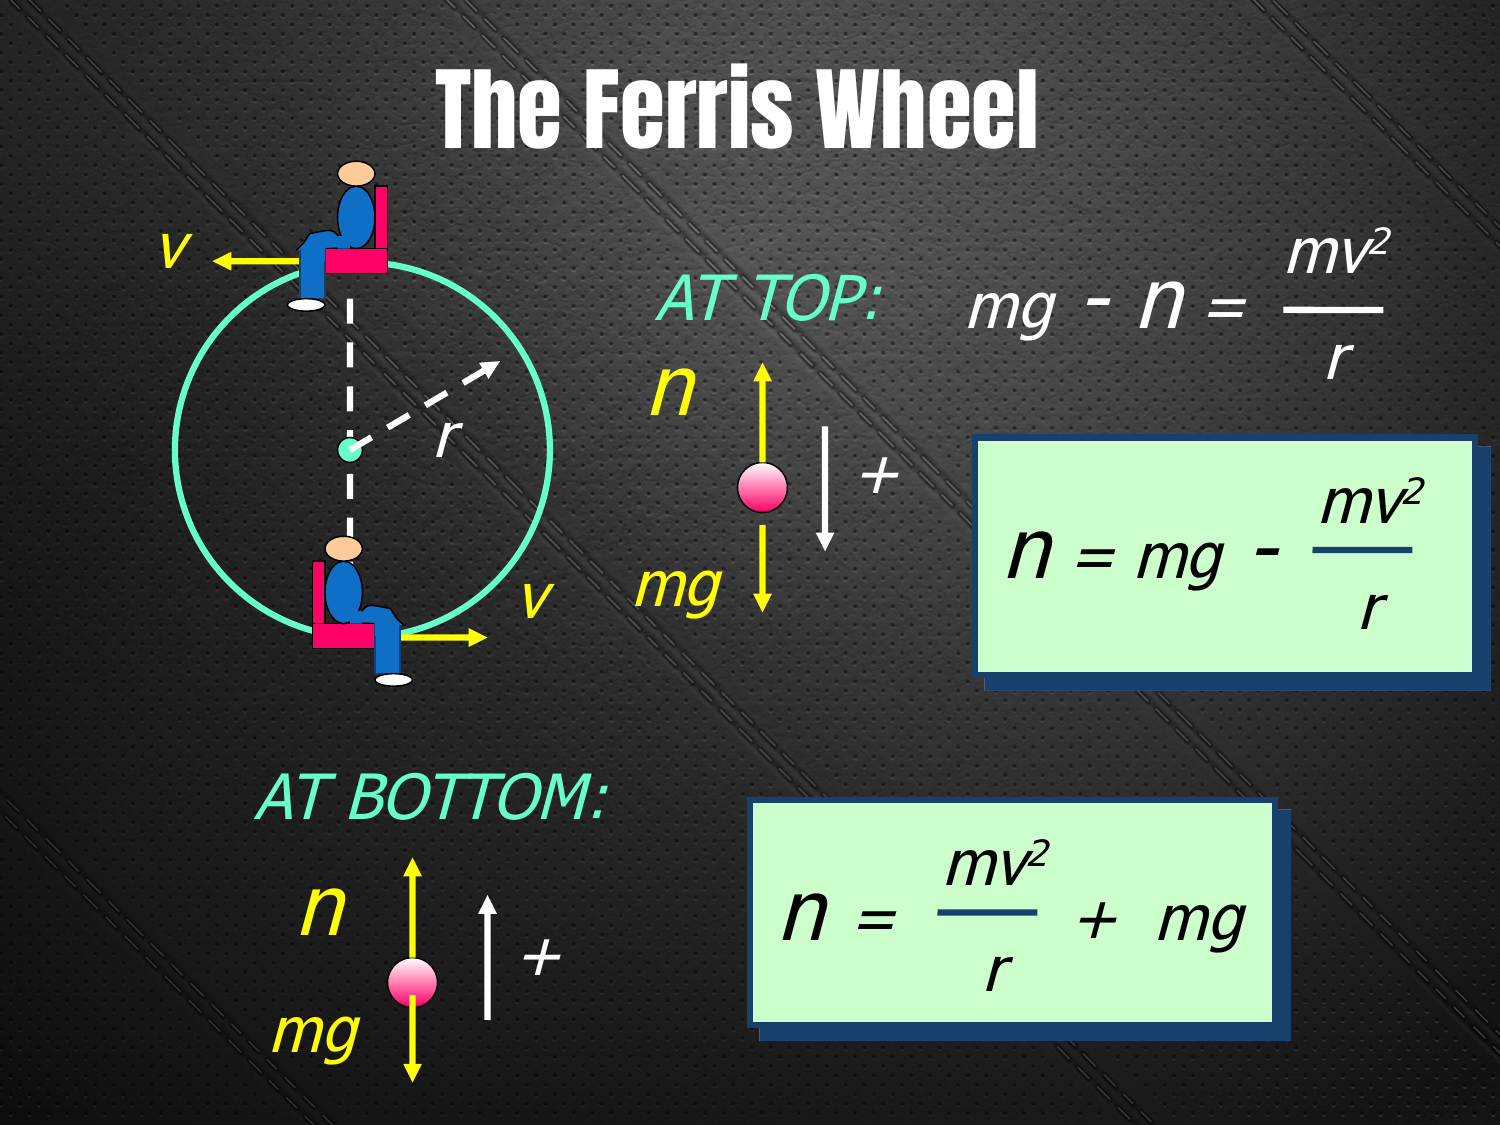

# The Ferris Wheel

v

r

v

mv2
r
mg - n =

AT TOP:
n

+

mg

mv2
r
n = mg -

AT BOTTOM:
n

+

mg

mv2
r
n =         +  mg